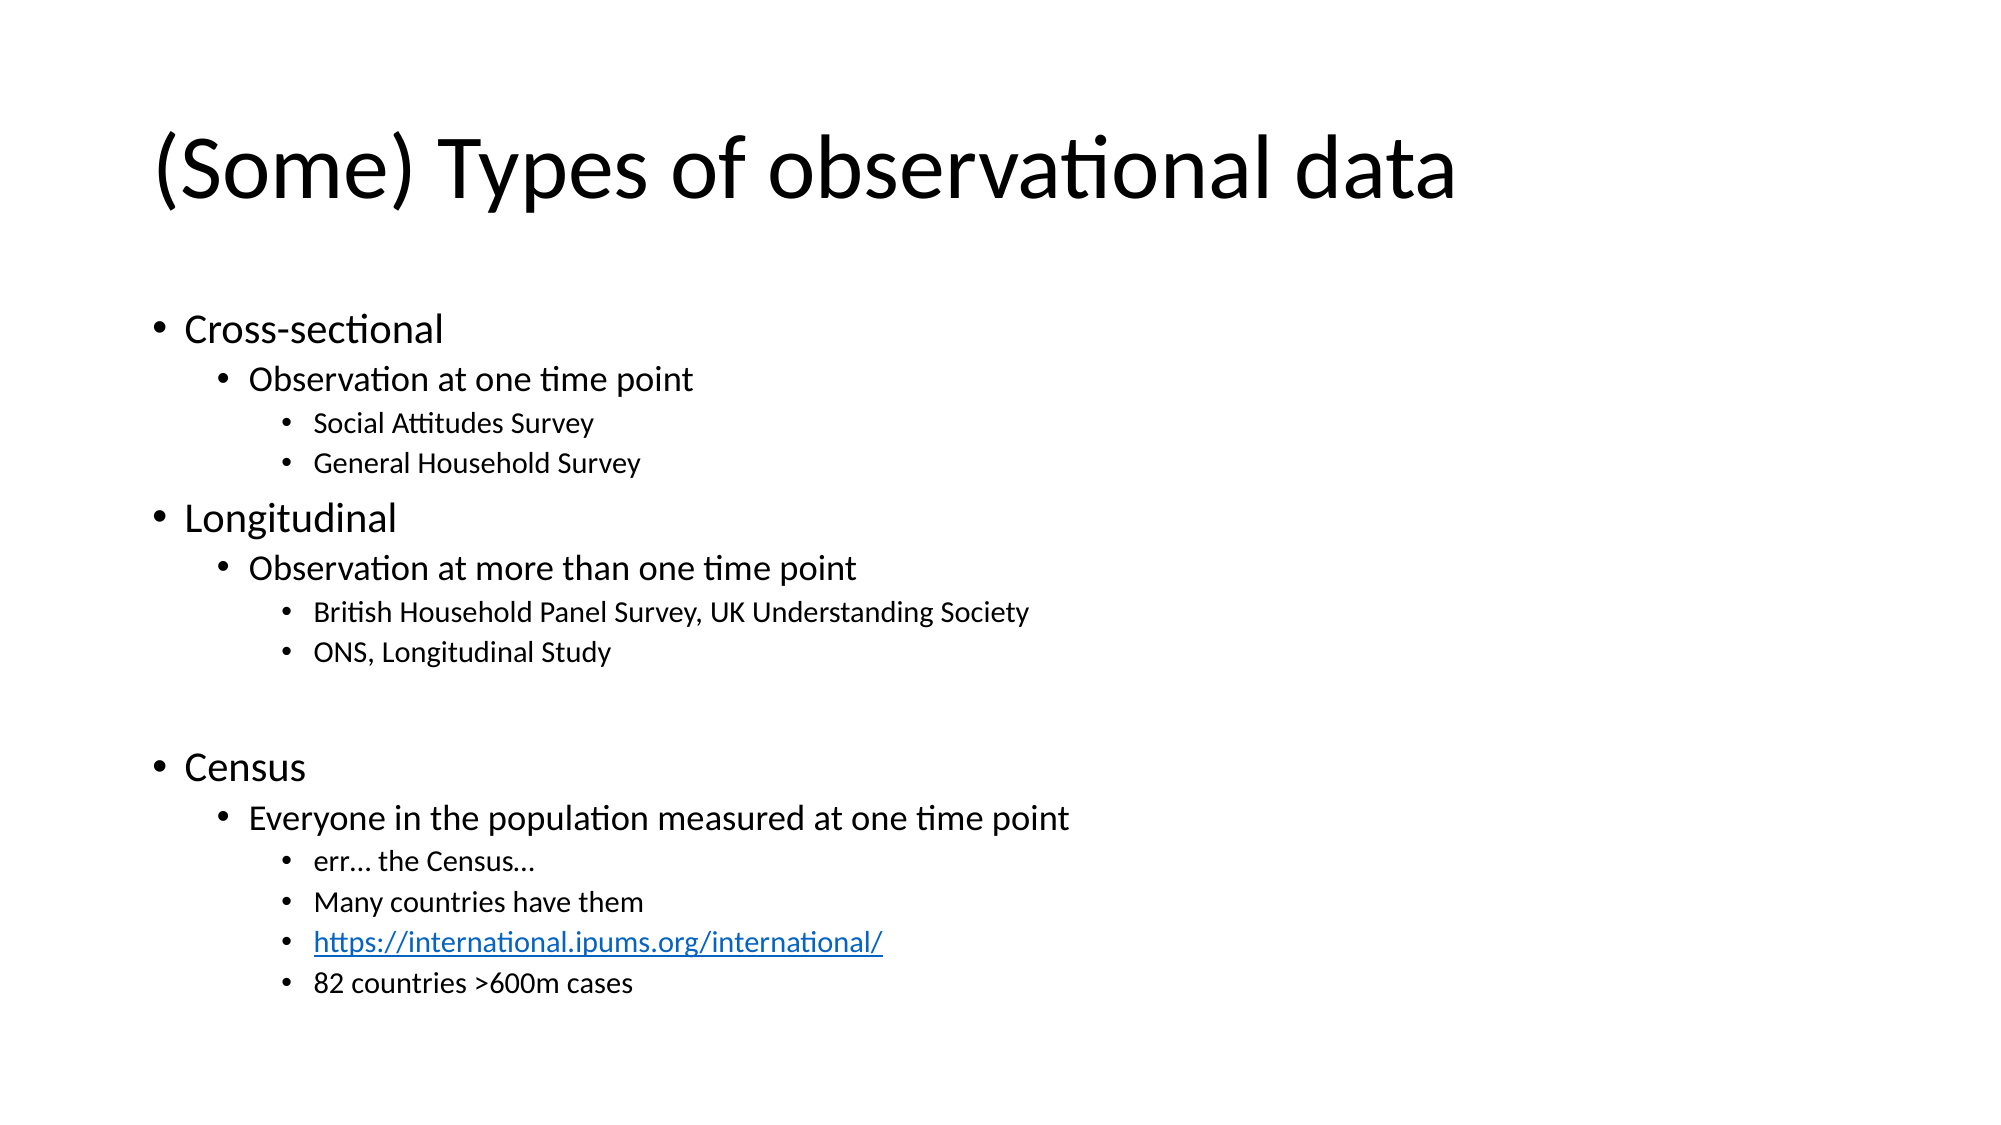

# (Some) Types of observational data
Cross-sectional
Observation at one time point
Social Attitudes Survey
General Household Survey
Longitudinal
Observation at more than one time point
British Household Panel Survey, UK Understanding Society
ONS, Longitudinal Study

Census
Everyone in the population measured at one time point
err… the Census…
Many countries have them
https://international.ipums.org/international/
82 countries >600m cases